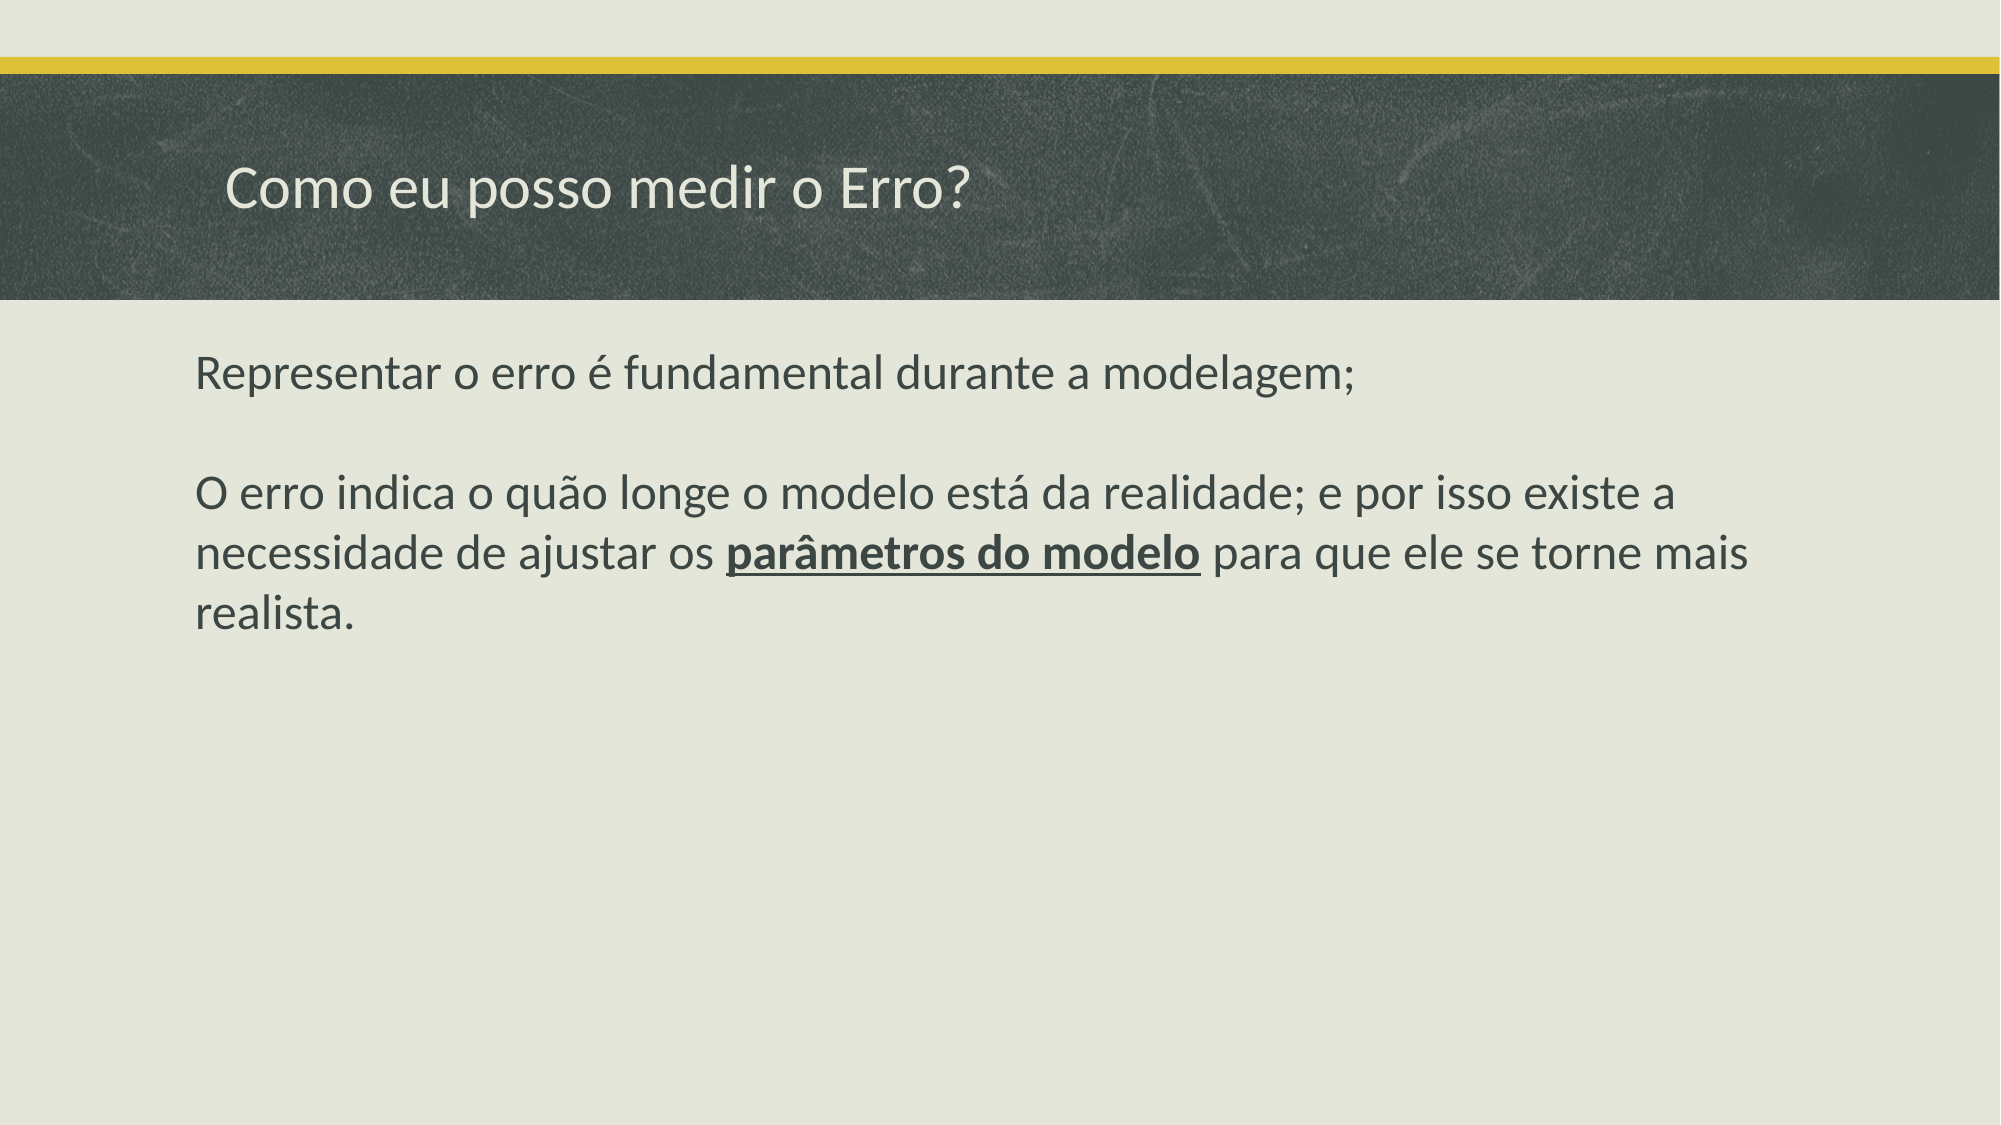

# Como eu posso medir o Erro?
Representar o erro é fundamental durante a modelagem;

O erro indica o quão longe o modelo está da realidade; e por isso existe a necessidade de ajustar os parâmetros do modelo para que ele se torne mais realista.